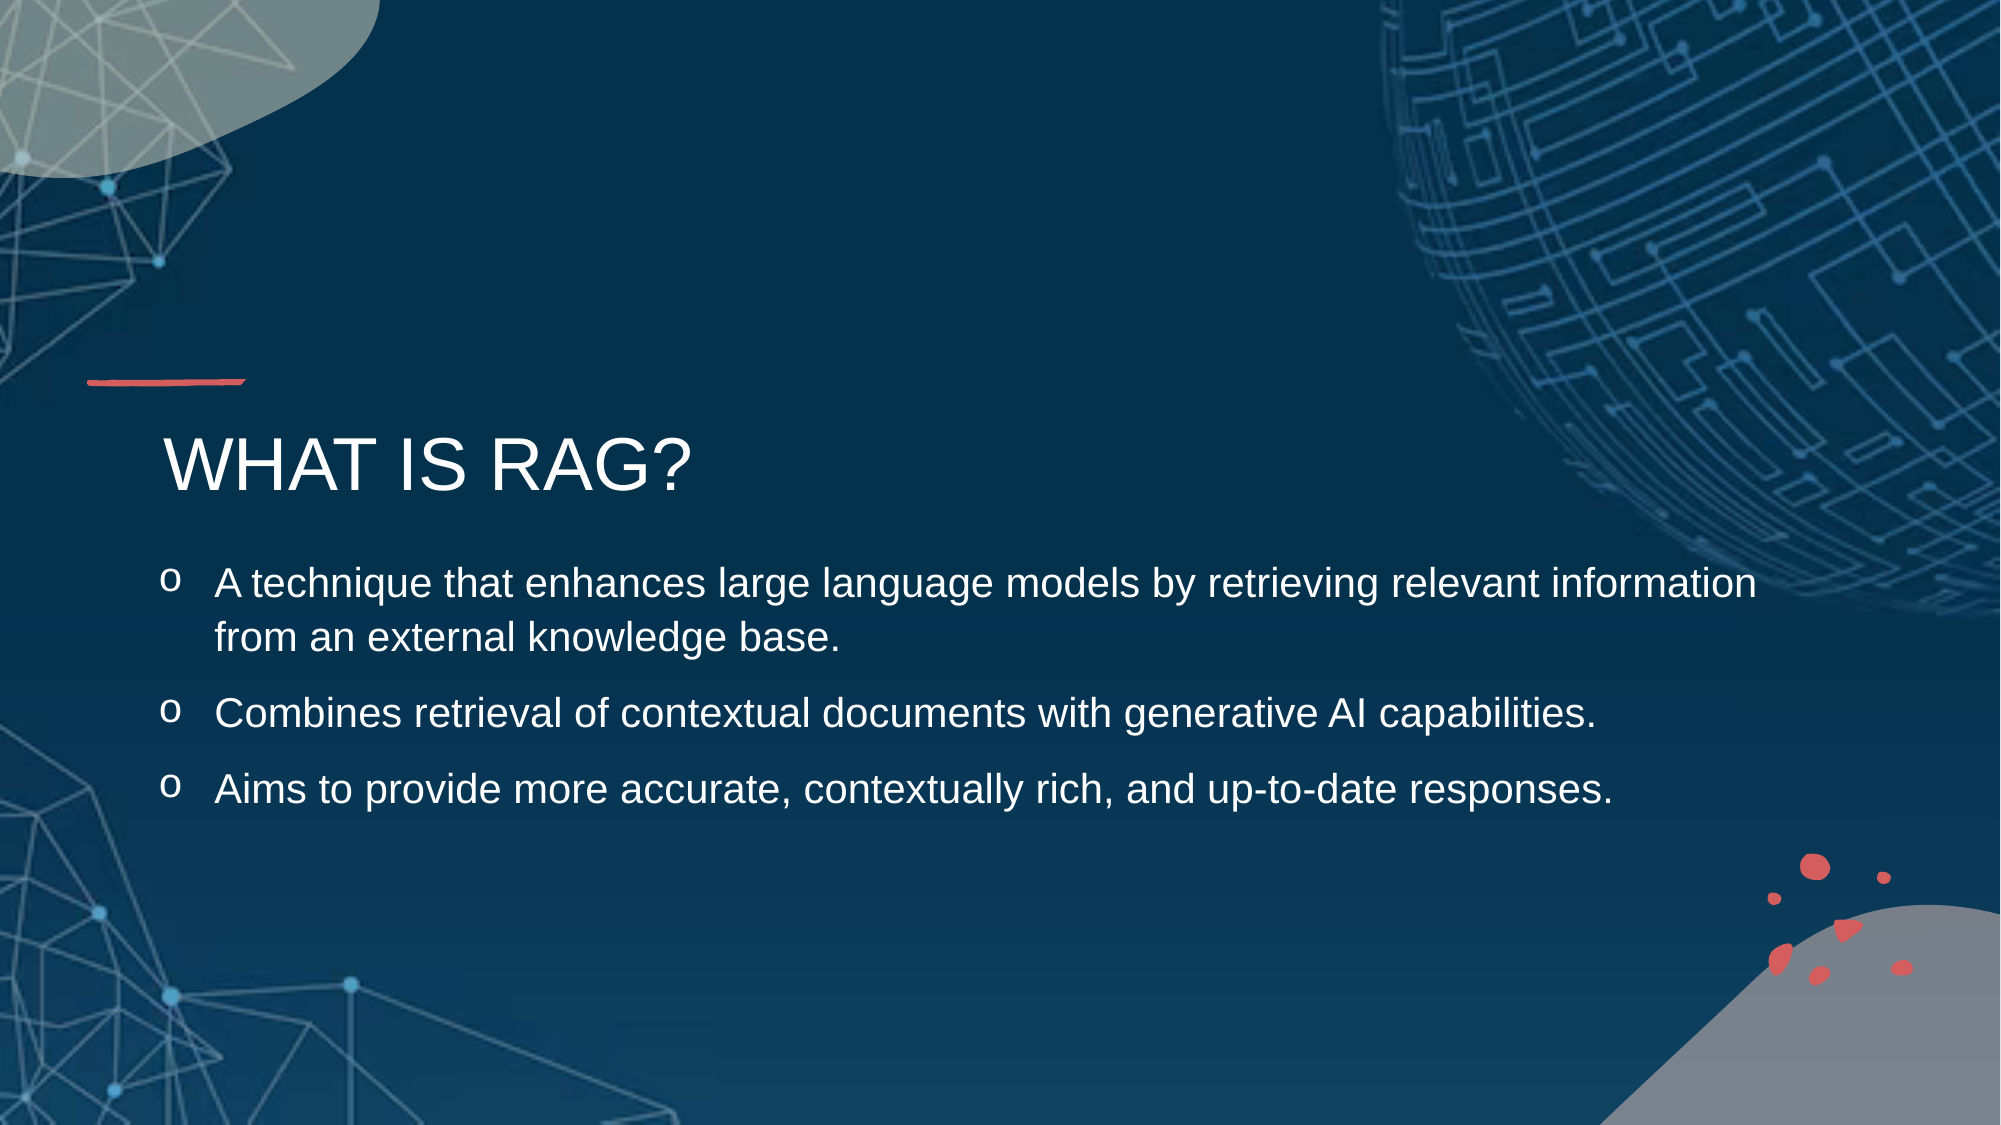

# WHAT IS RAG?
A technique that enhances large language models by retrieving relevant information from an external knowledge base.
Combines retrieval of contextual documents with generative AI capabilities.
Aims to provide more accurate, contextually rich, and up-to-date responses.